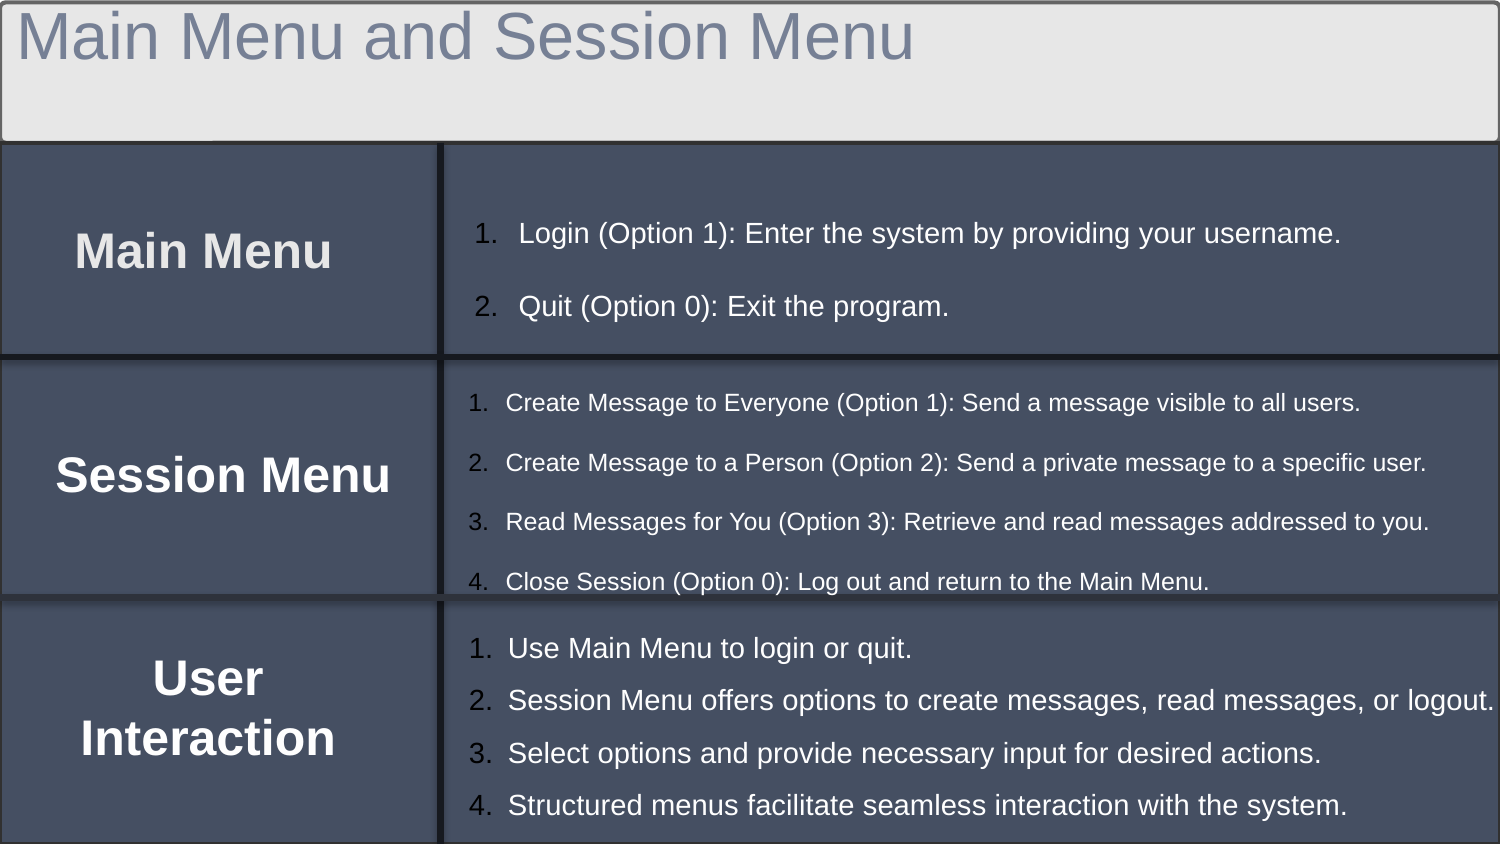

Main Menu and Session Menu

Login (Option 1): Enter the system by providing your username.
Quit (Option 0): Exit the program.

Main Menu
Create Message to Everyone (Option 1): Send a message visible to all users.
Create Message to a Person (Option 2): Send a private message to a specific user.
Read Messages for You (Option 3): Retrieve and read messages addressed to you.
Close Session (Option 0): Log out and return to the Main Menu.

Session Menu

Use Main Menu to login or quit.
Session Menu offers options to create messages, read messages, or logout.
Select options and provide necessary input for desired actions.
Structured menus facilitate seamless interaction with the system.

User Interaction